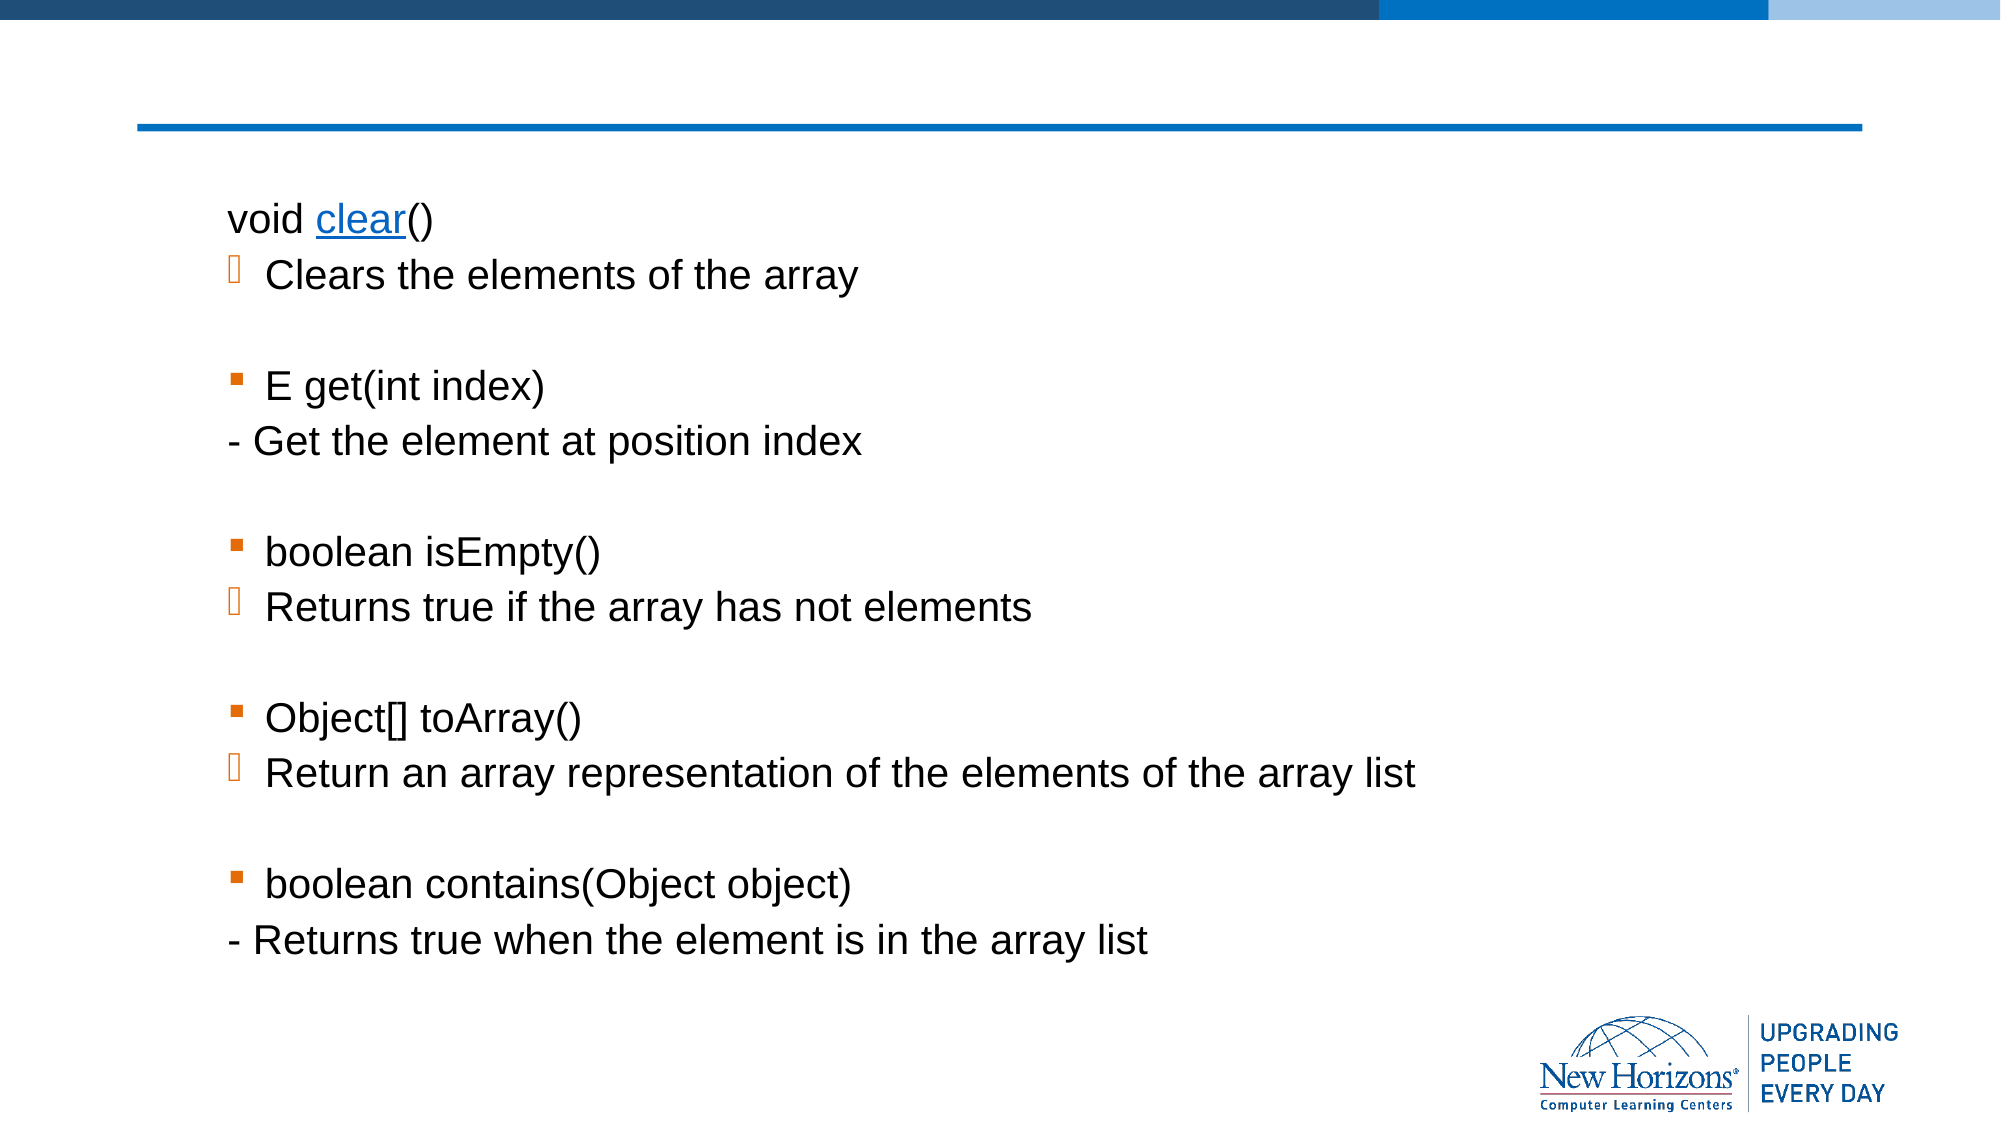

#
void clear()
Clears the elements of the array

E get(int index)
- Get the element at position index

boolean isEmpty()
Returns true if the array has not elements

Object[] toArray()
Return an array representation of the elements of the array list

boolean contains(Object object)
- Returns true when the element is in the array list